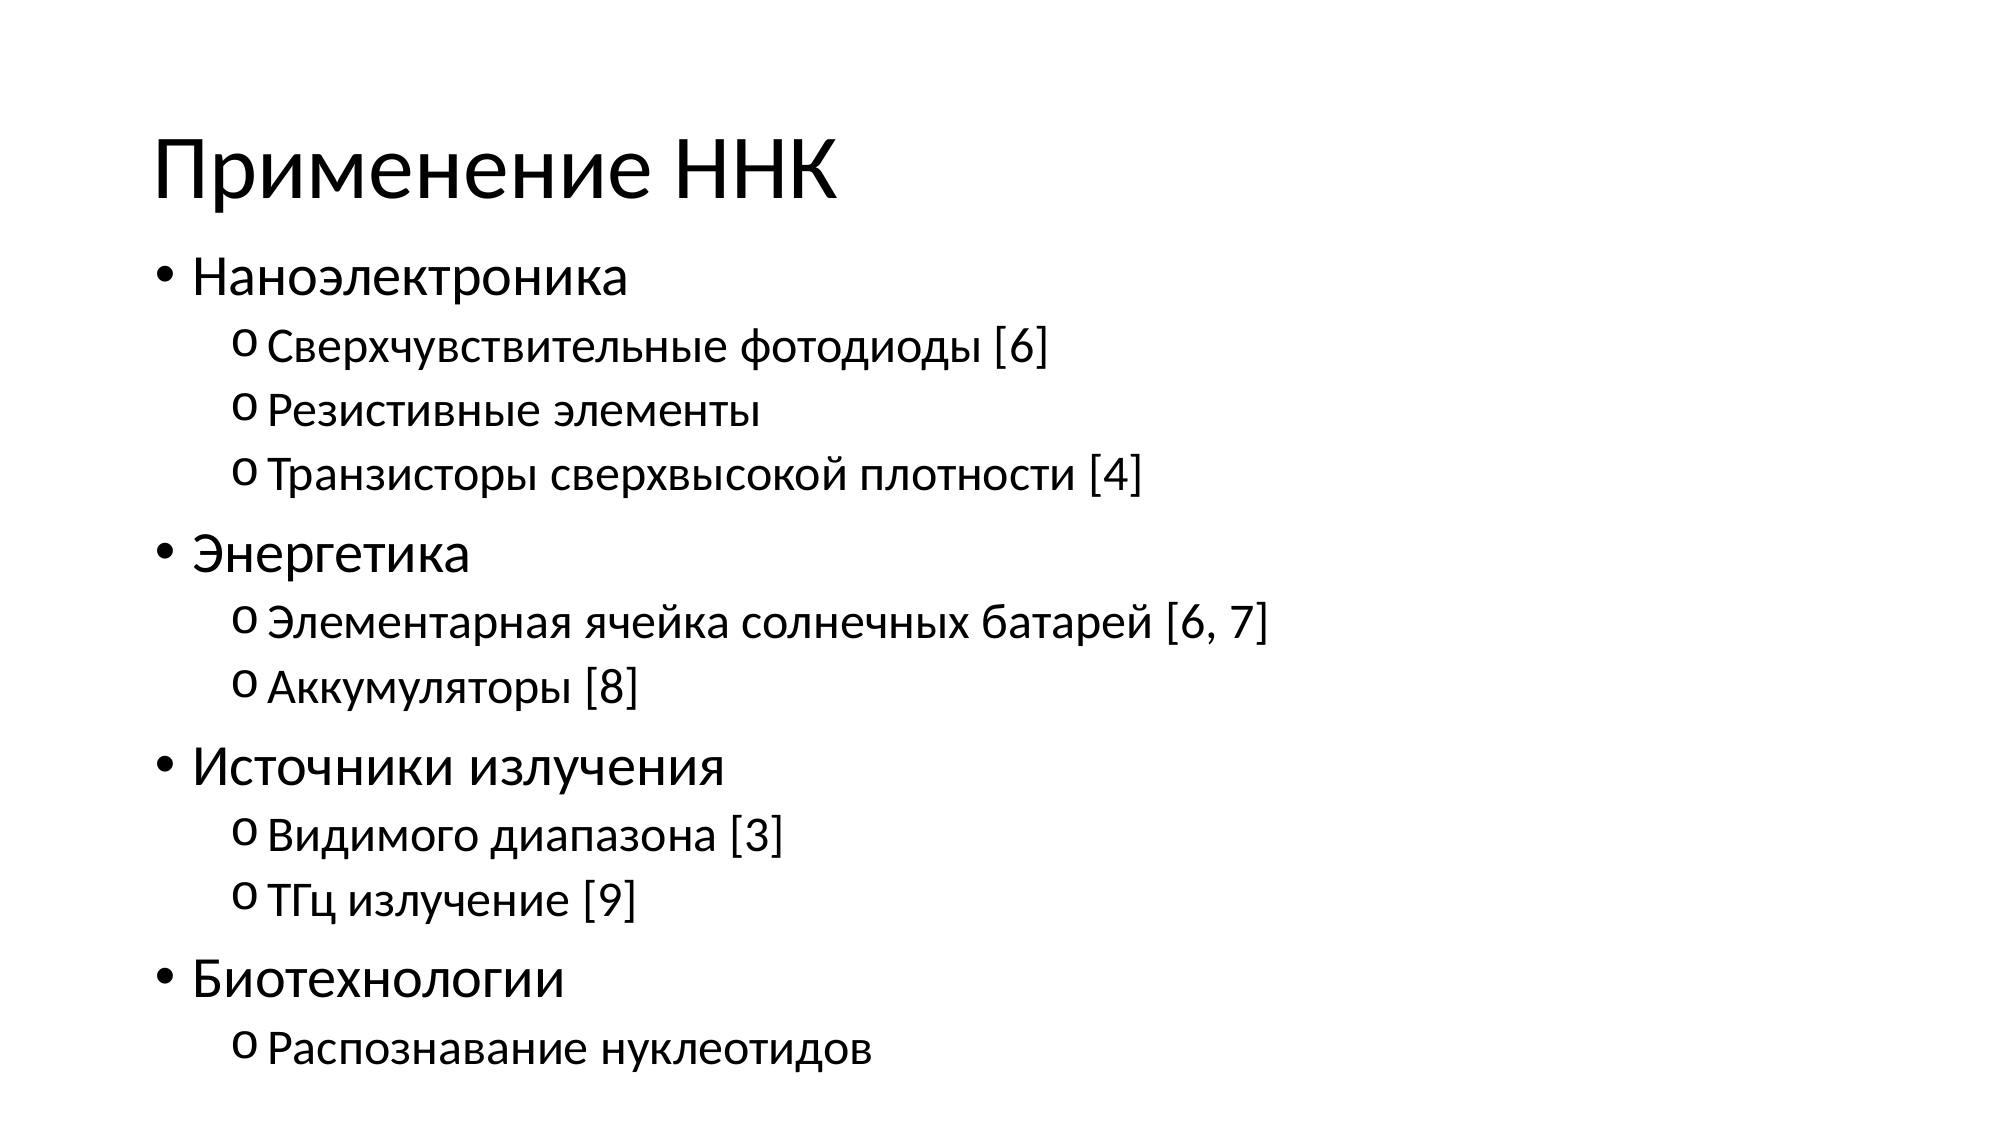

# Применение ННК
Наноэлектроника
Сверхчувствительные фотодиоды [6]
Резистивные элементы
Транзисторы сверхвысокой плотности [4]
Энергетика
Элементарная ячейка солнечных батарей [6, 7]
Аккумуляторы [8]
Источники излучения
Видимого диапазона [3]
ТГц излучение [9]
Биотехнологии
Распознавание нуклеотидов